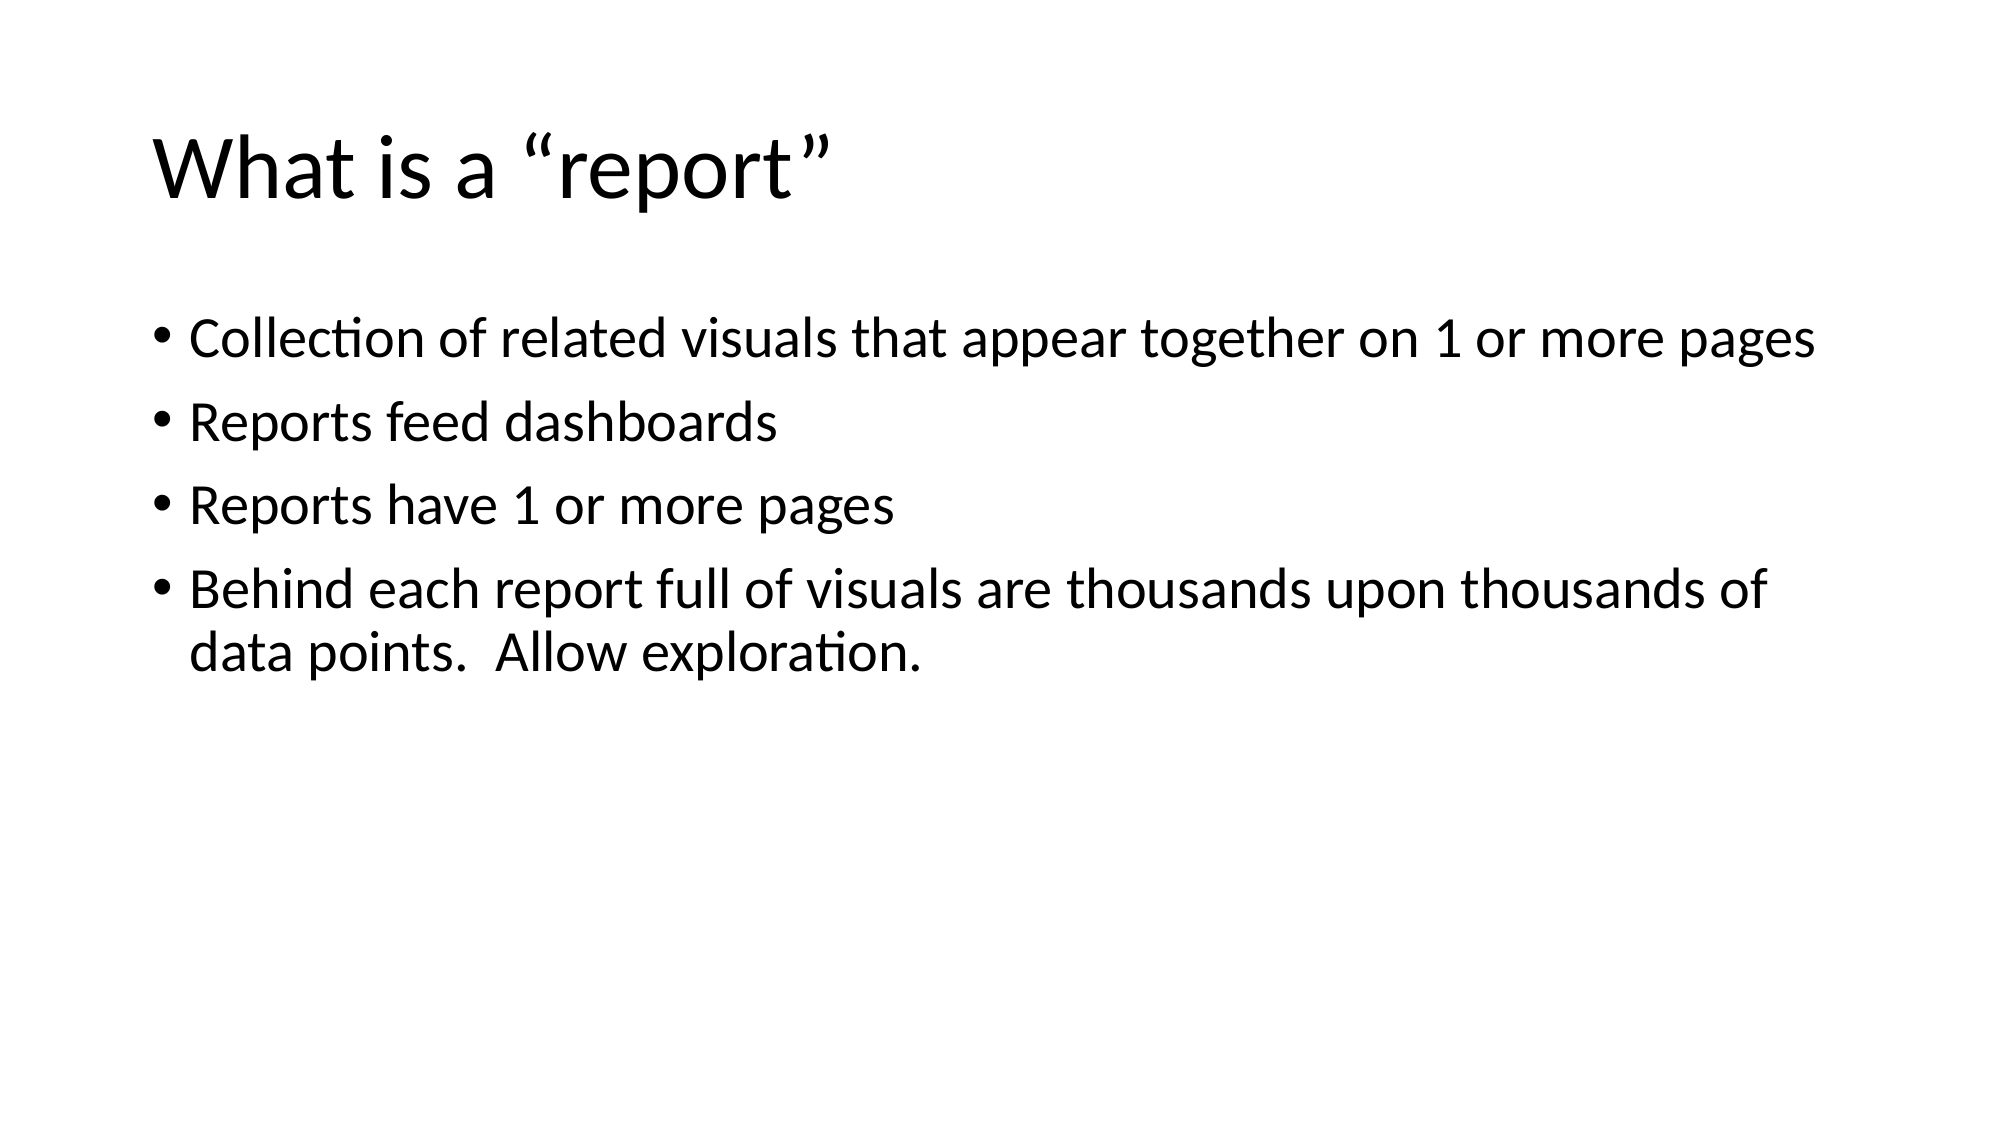

# What is a “report”
Collection of related visuals that appear together on 1 or more pages
Reports feed dashboards
Reports have 1 or more pages
Behind each report full of visuals are thousands upon thousands of data points.  Allow exploration.